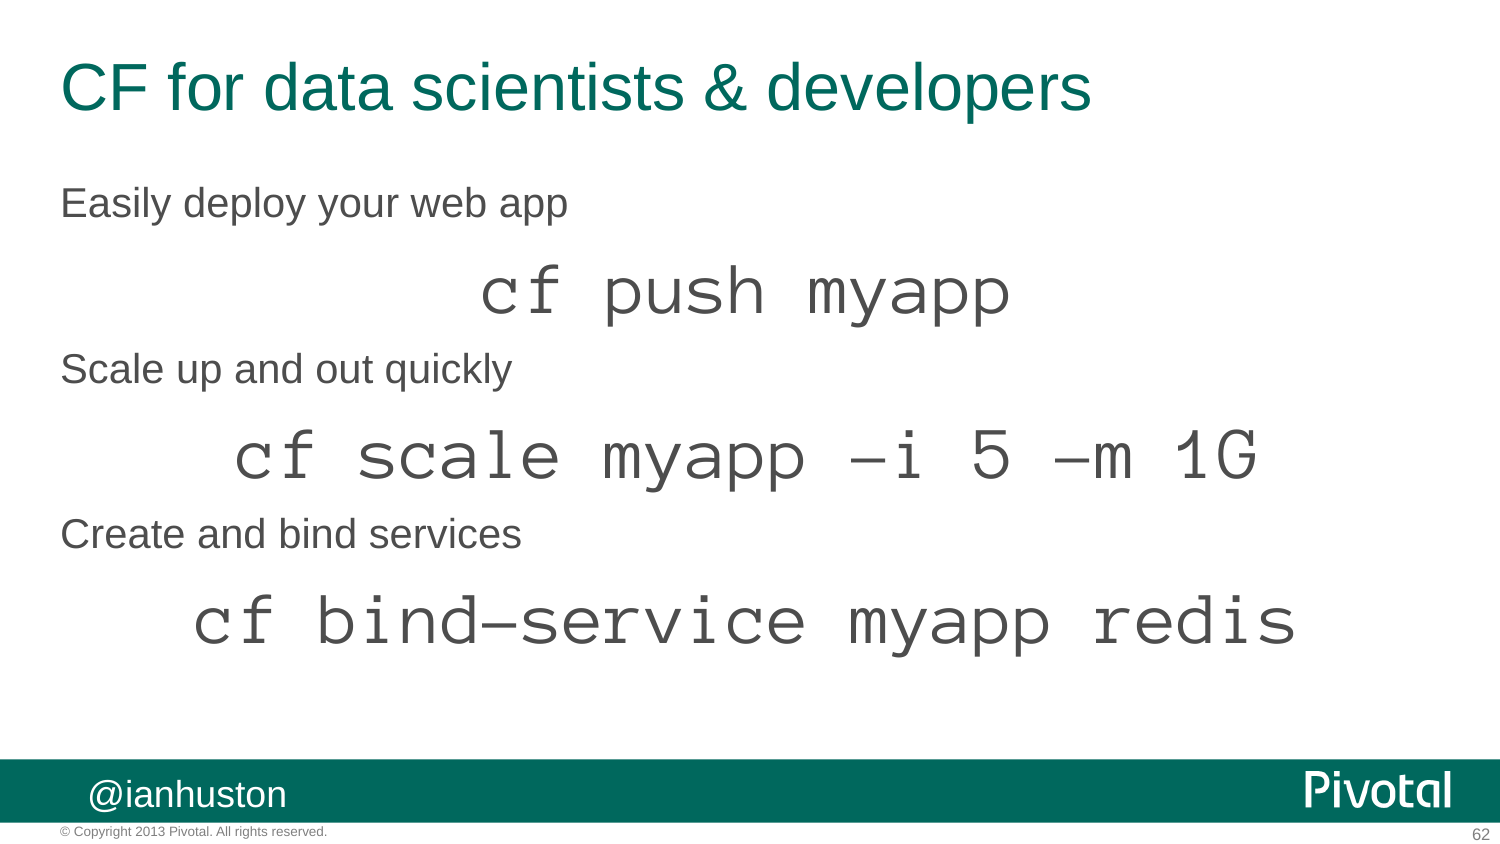

# CF for data scientists & developers
Easily deploy your web app
cf push myapp
Scale up and out quickly
cf scale myapp –i 5 –m 1G
Create and bind services
cf bind-service myapp redis

@ianhuston